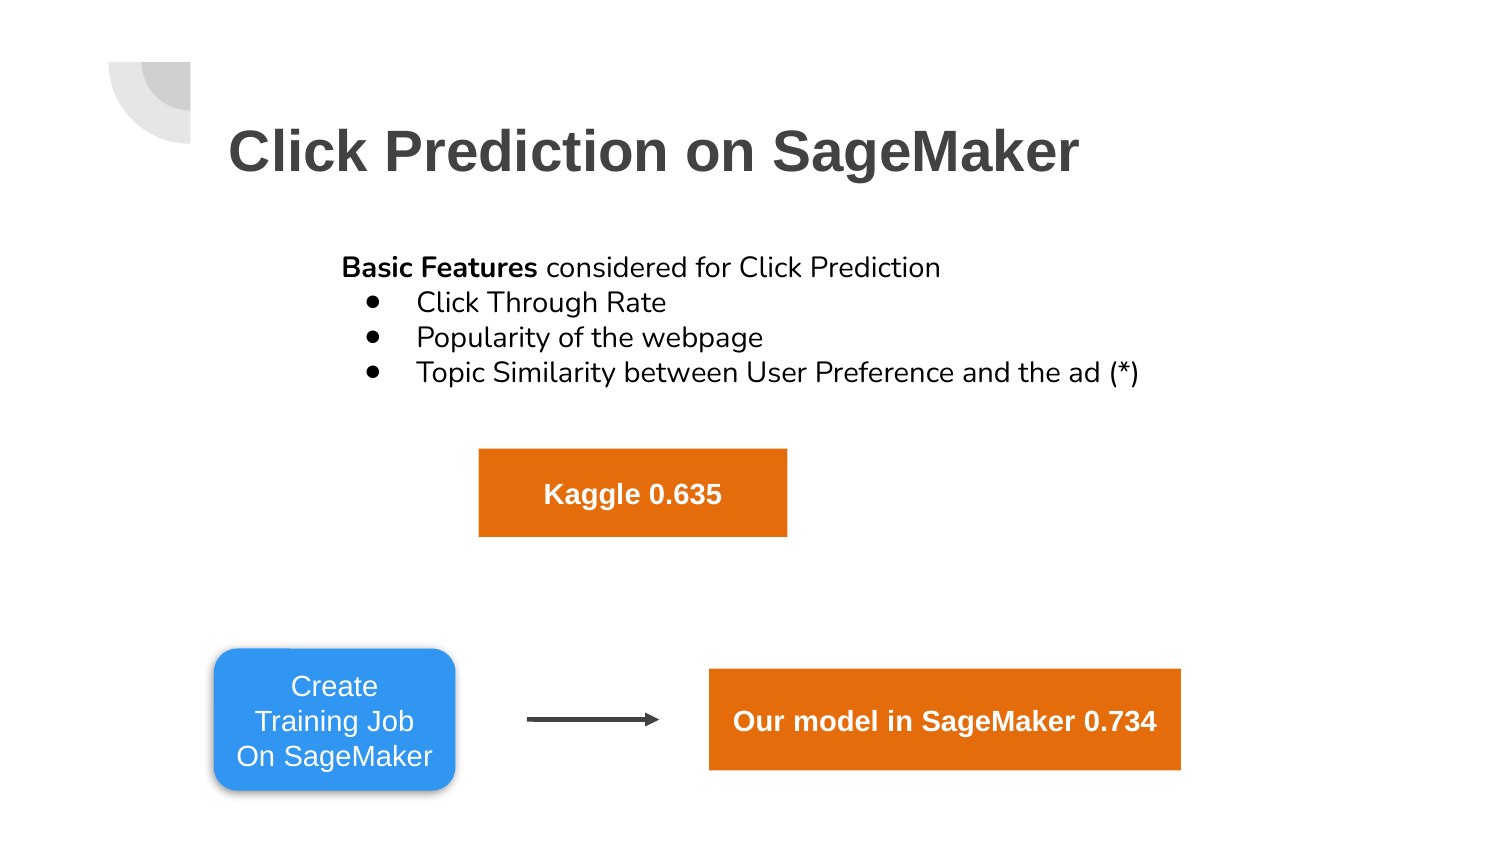

# Click Prediction on SageMaker
Basic Features considered for Click Prediction
Click Through Rate
Popularity of the webpage
Topic Similarity between User Preference and the ad (*)

Kaggle 0.635
Create Training Job
On SageMaker
Our model in SageMaker 0.734